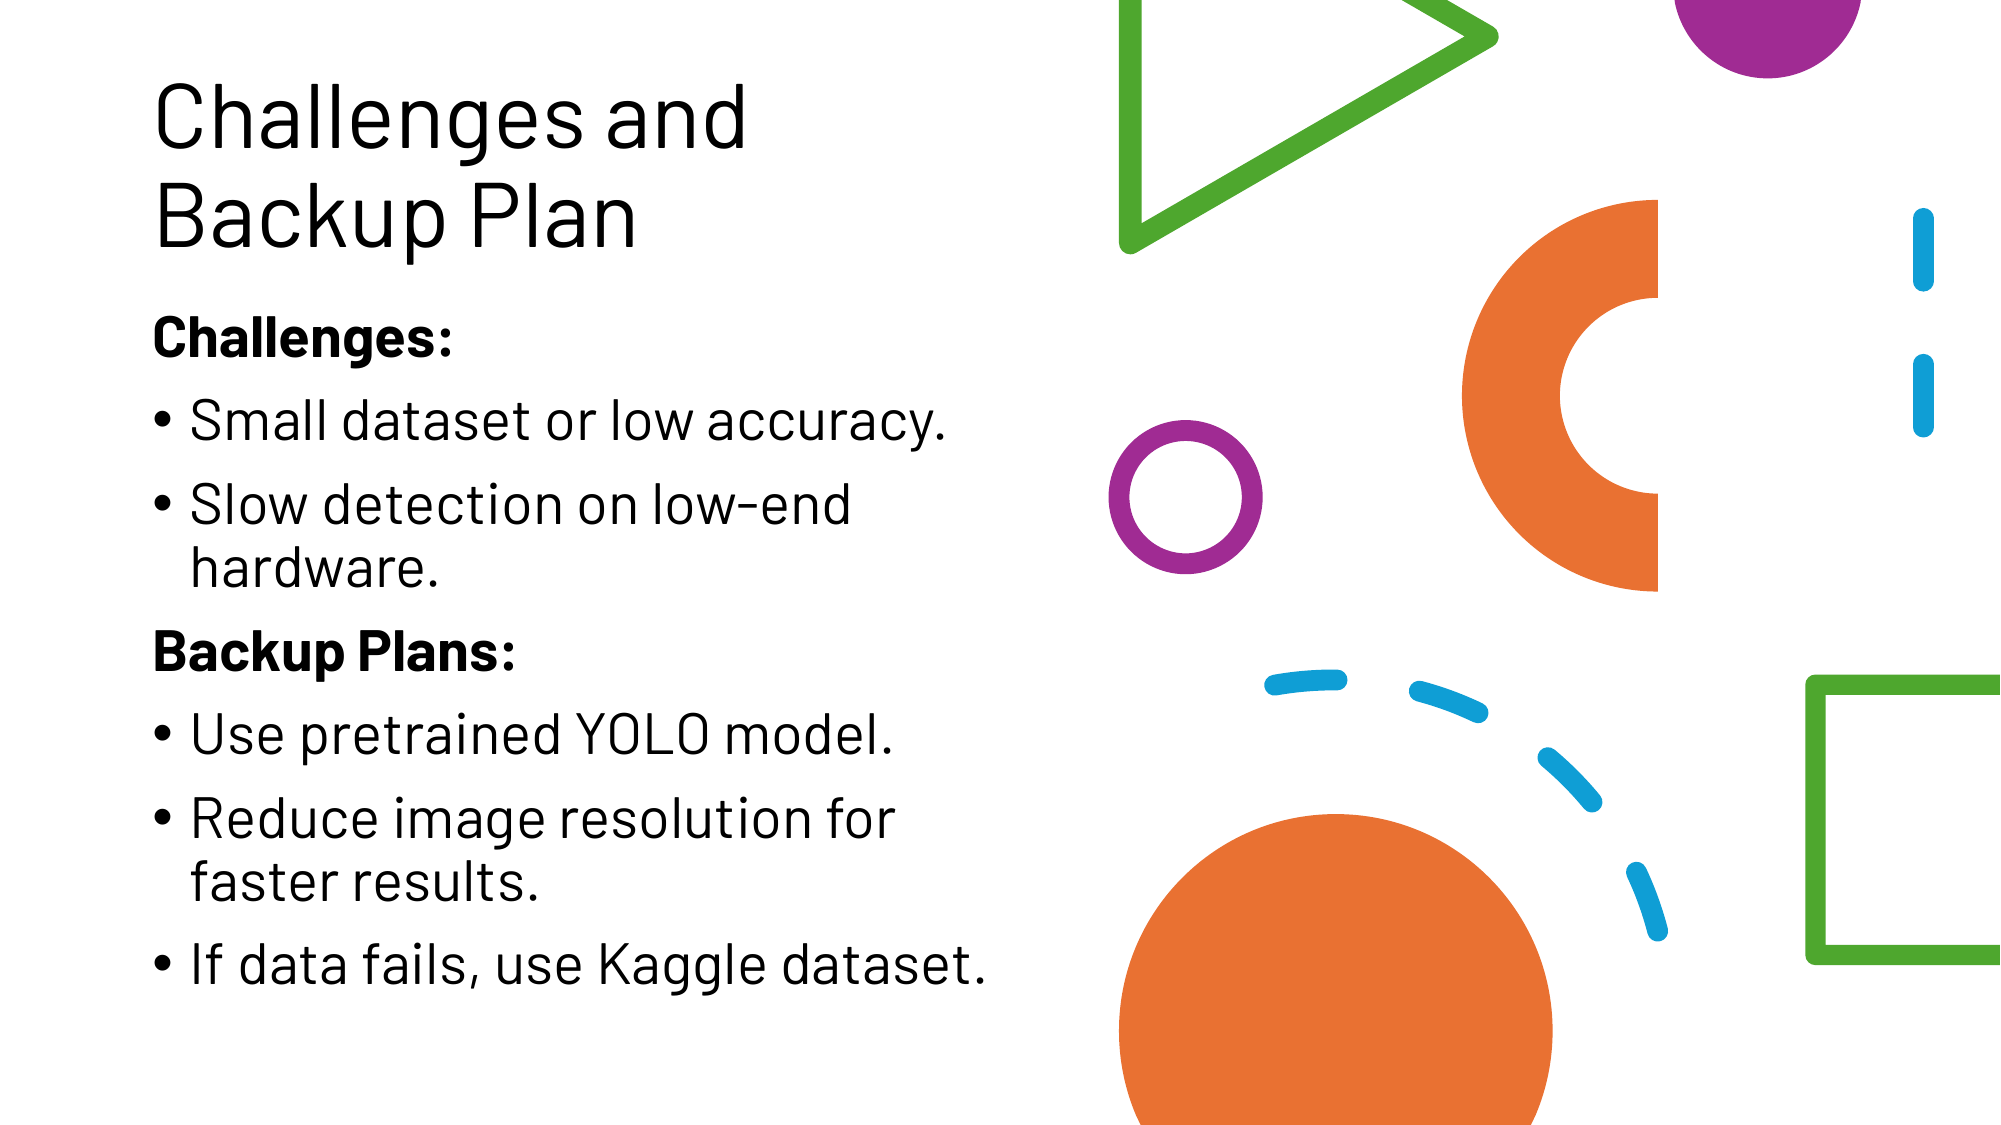

# Challenges and Backup Plan

Challenges:
Small dataset or low accuracy.
Slow detection on low-end hardware.
Backup Plans:
Use pretrained YOLO model.
Reduce image resolution for faster results.
If data fails, use Kaggle dataset.